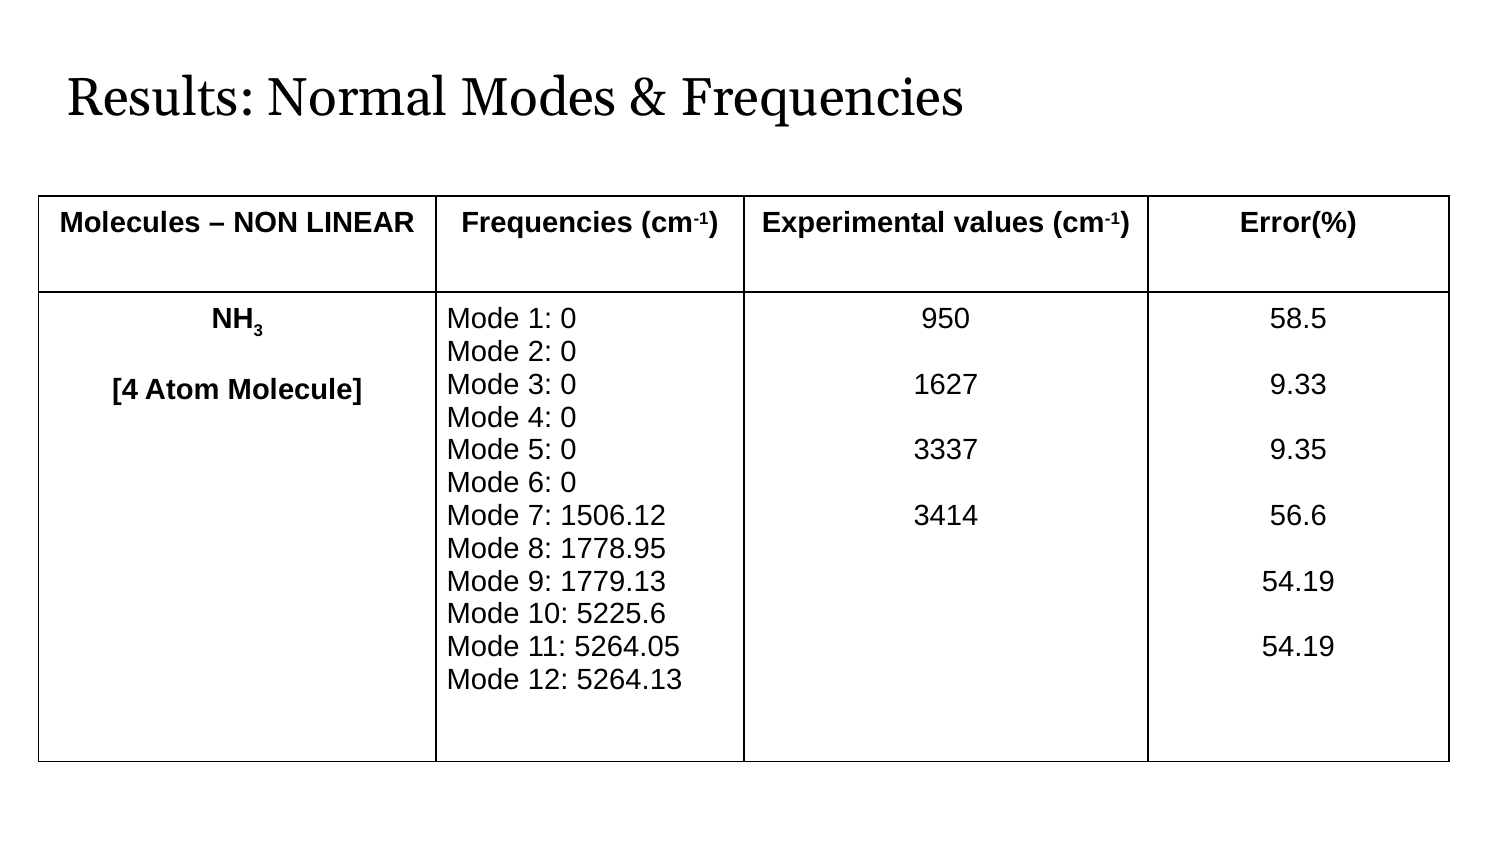

# Results: Normal Modes & Frequencies
| Molecules – NON LINEAR | Frequencies (cm-1) | Experimental values (cm-1) | Error(%) |
| --- | --- | --- | --- |
| NH3 [4 Atom Molecule] | Mode 1: 0 Mode 2: 0 Mode 3: 0 Mode 4: 0 Mode 5: 0 Mode 6: 0 Mode 7: 1506.12 Mode 8: 1778.95 Mode 9: 1779.13 Mode 10: 5225.6 Mode 11: 5264.05 Mode 12: 5264.13 | 950 1627 3337 3414 | 58.5 9.33 9.35 56.6 54.19 54.19 |